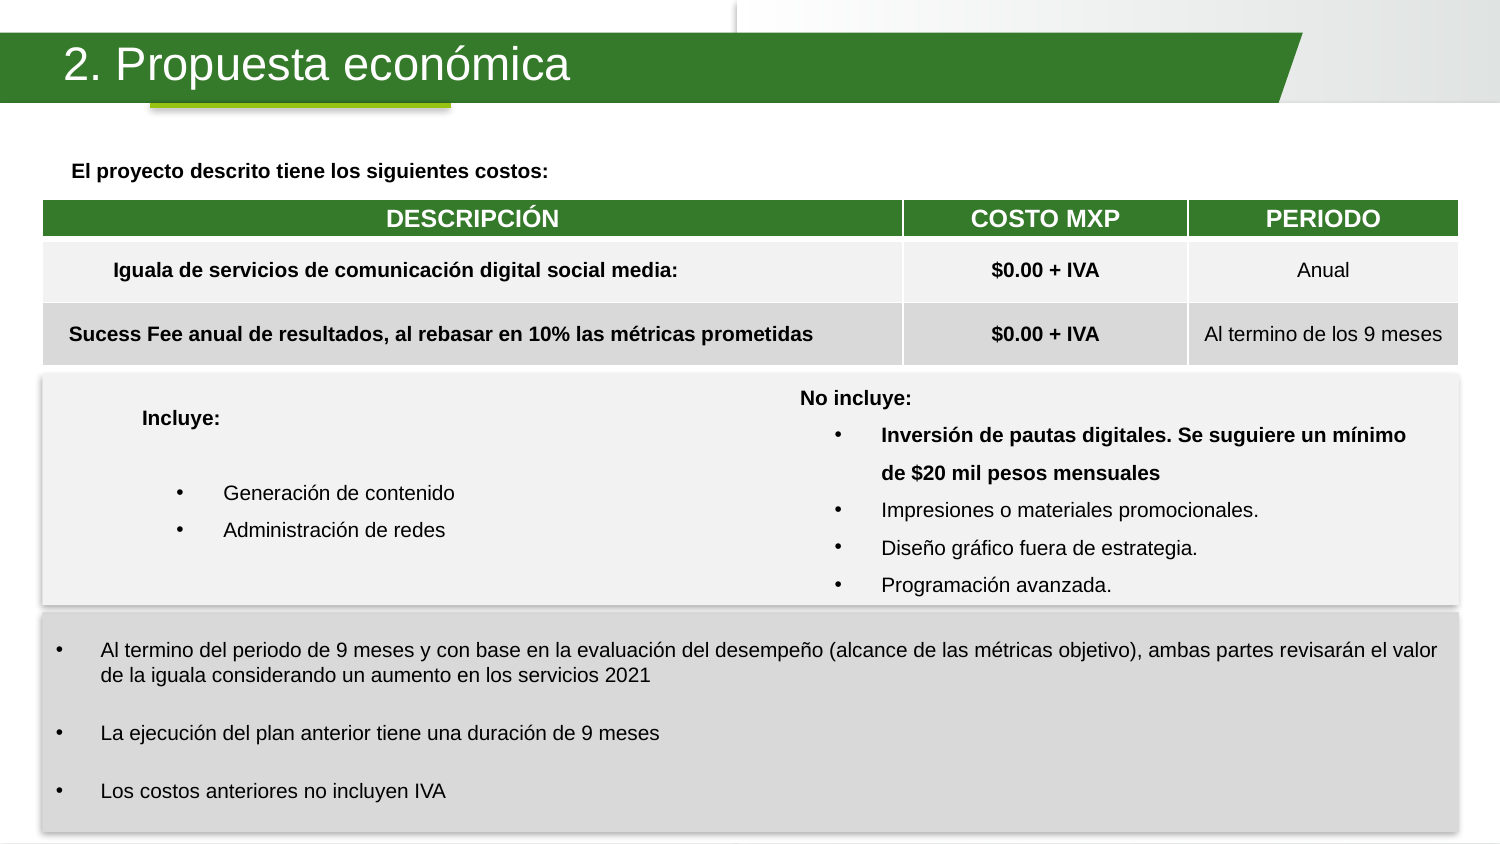

2. Propuesta económica
El proyecto descrito tiene los siguientes costos:
| DESCRIPCIÓN | COSTO MXP | PERIODO |
| --- | --- | --- |
| Iguala de servicios de comunicación digital social media: | $0.00 + IVA | Anual |
| Sucess Fee anual de resultados, al rebasar en 10% las métricas prometidas | $0.00 + IVA | Al termino de los 9 meses |
Incluye:

Generación de contenido
Administración de redes
No incluye:
Inversión de pautas digitales. Se suguiere un mínimo de $20 mil pesos mensuales
Impresiones o materiales promocionales.
Diseño gráfico fuera de estrategia.
Programación avanzada.

Al termino del periodo de 9 meses y con base en la evaluación del desempeño (alcance de las métricas objetivo), ambas partes revisarán el valor de la iguala considerando un aumento en los servicios 2021

La ejecución del plan anterior tiene una duración de 9 meses

Los costos anteriores no incluyen IVA